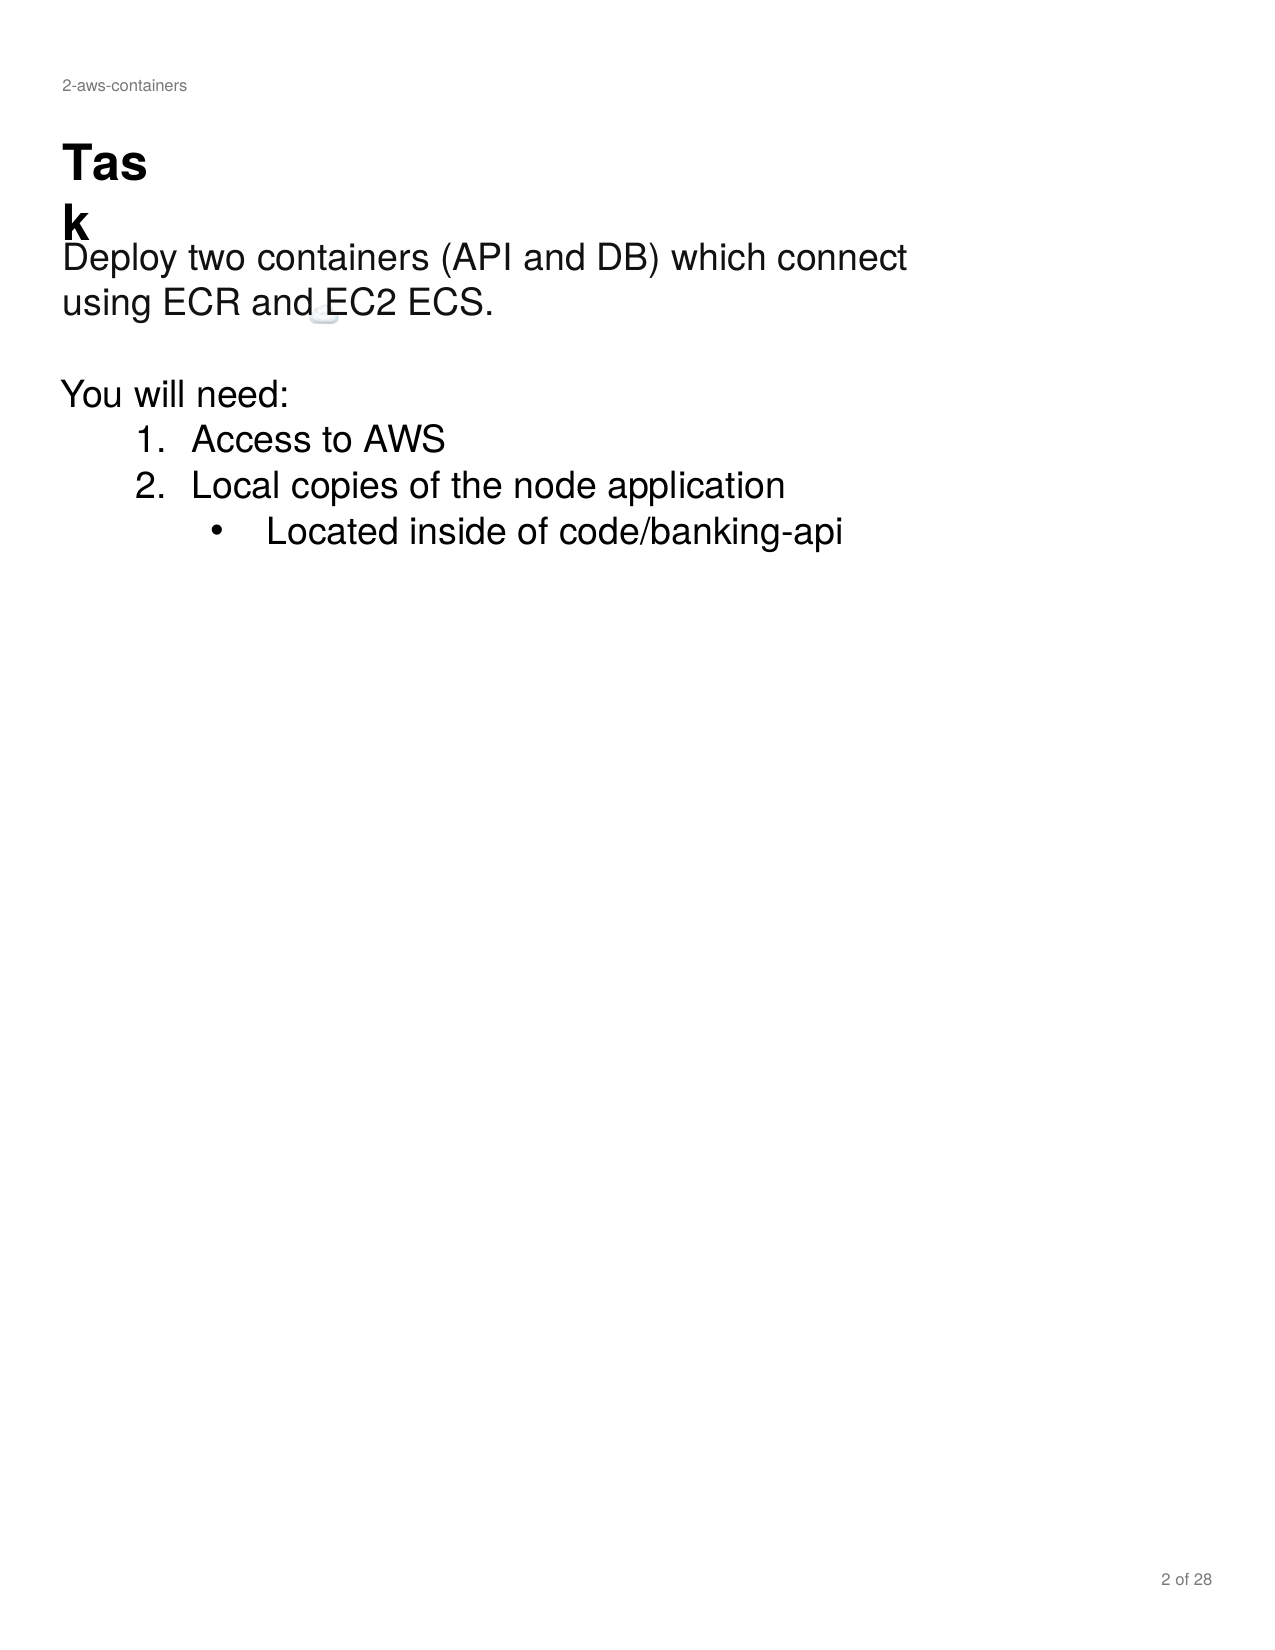

2-aws-containers
# Task
Deploy two containers (API and DB) which connect using ECR and EC2 ECS.

You will need:
Access to AWS
Local copies of the node application
Located inside of code/banking-api

2 of 28